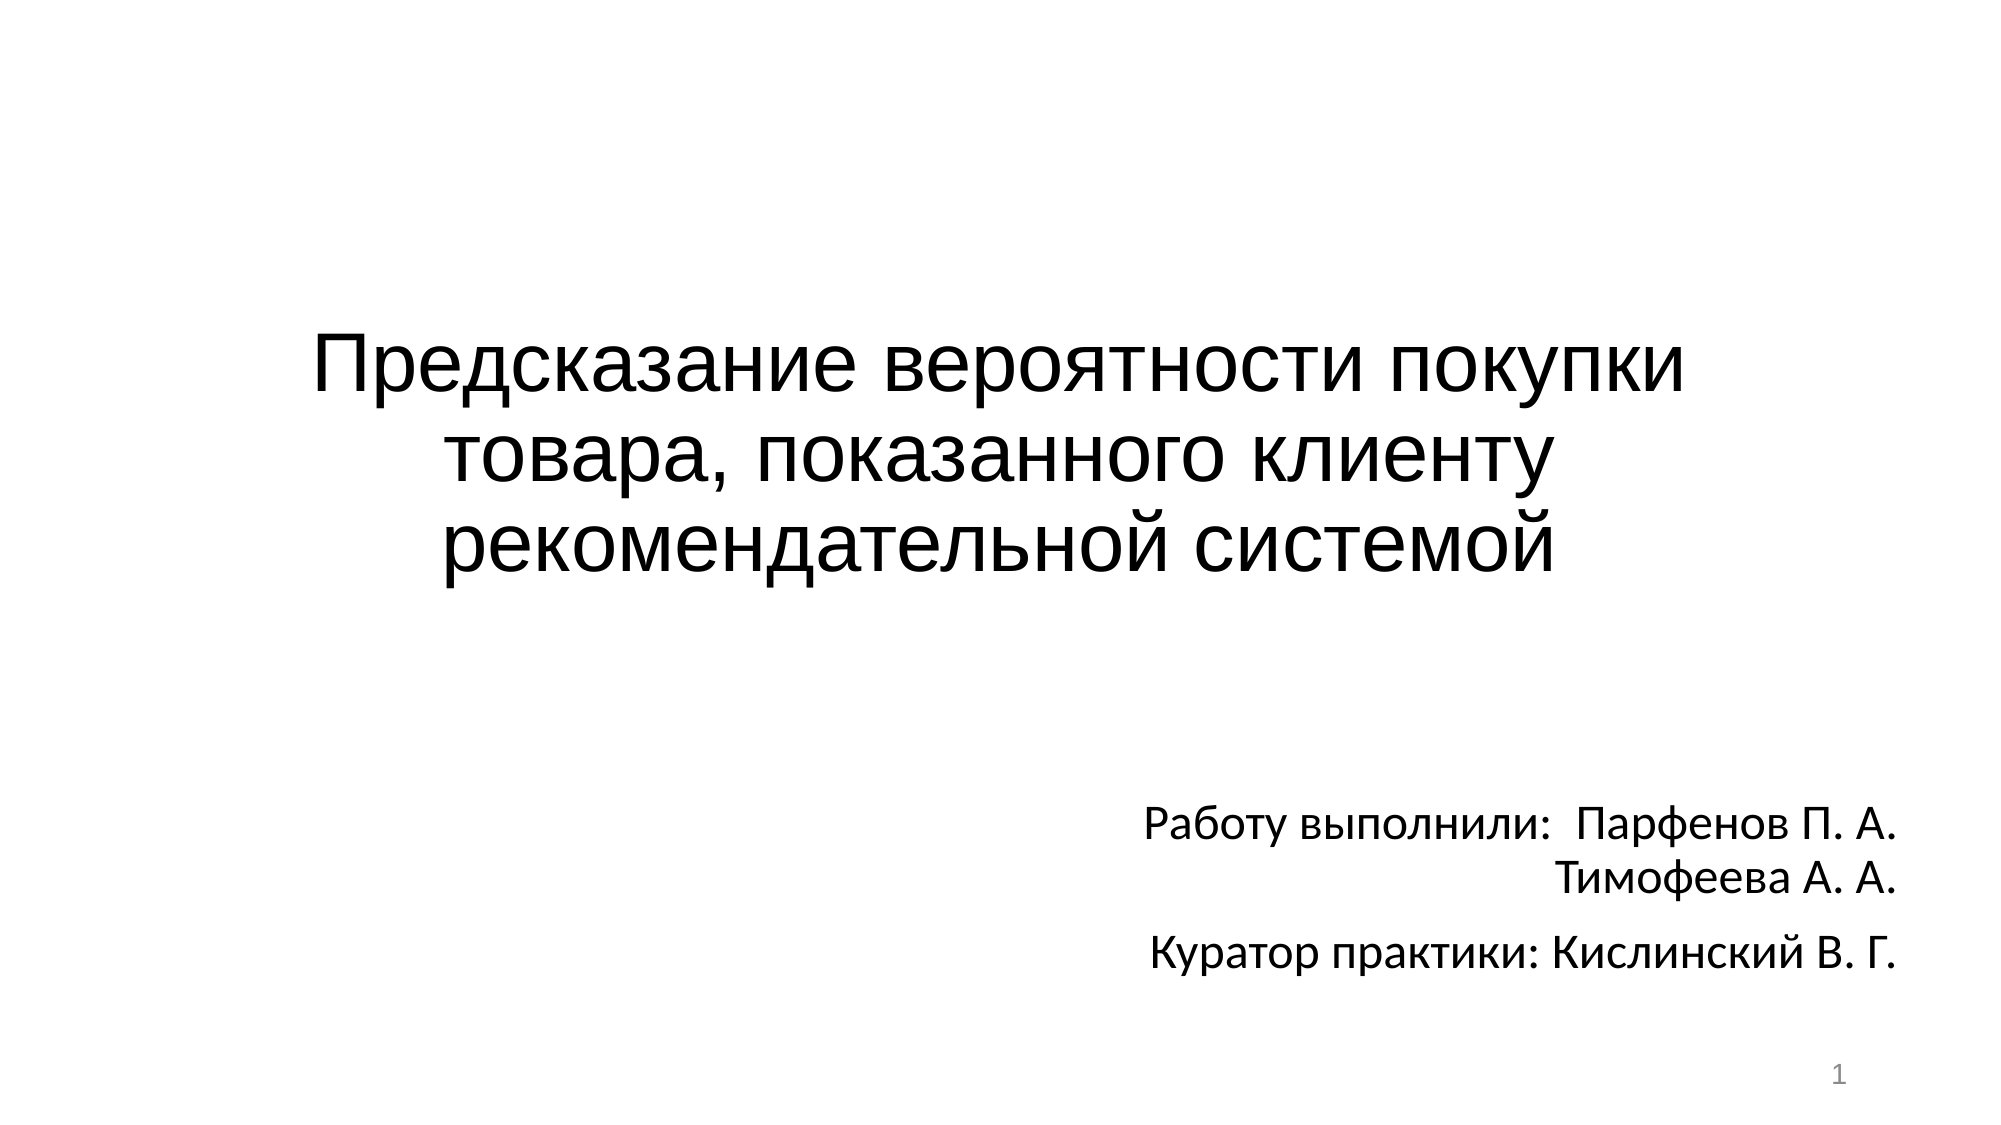

# Предсказание вероятности покупки товара, показанного клиенту рекомендательной системой
Работу выполнили:  Парфенов П. А.
                                      Тимофеева А. А.
   Куратор практики: Кислинский В. Г.
1